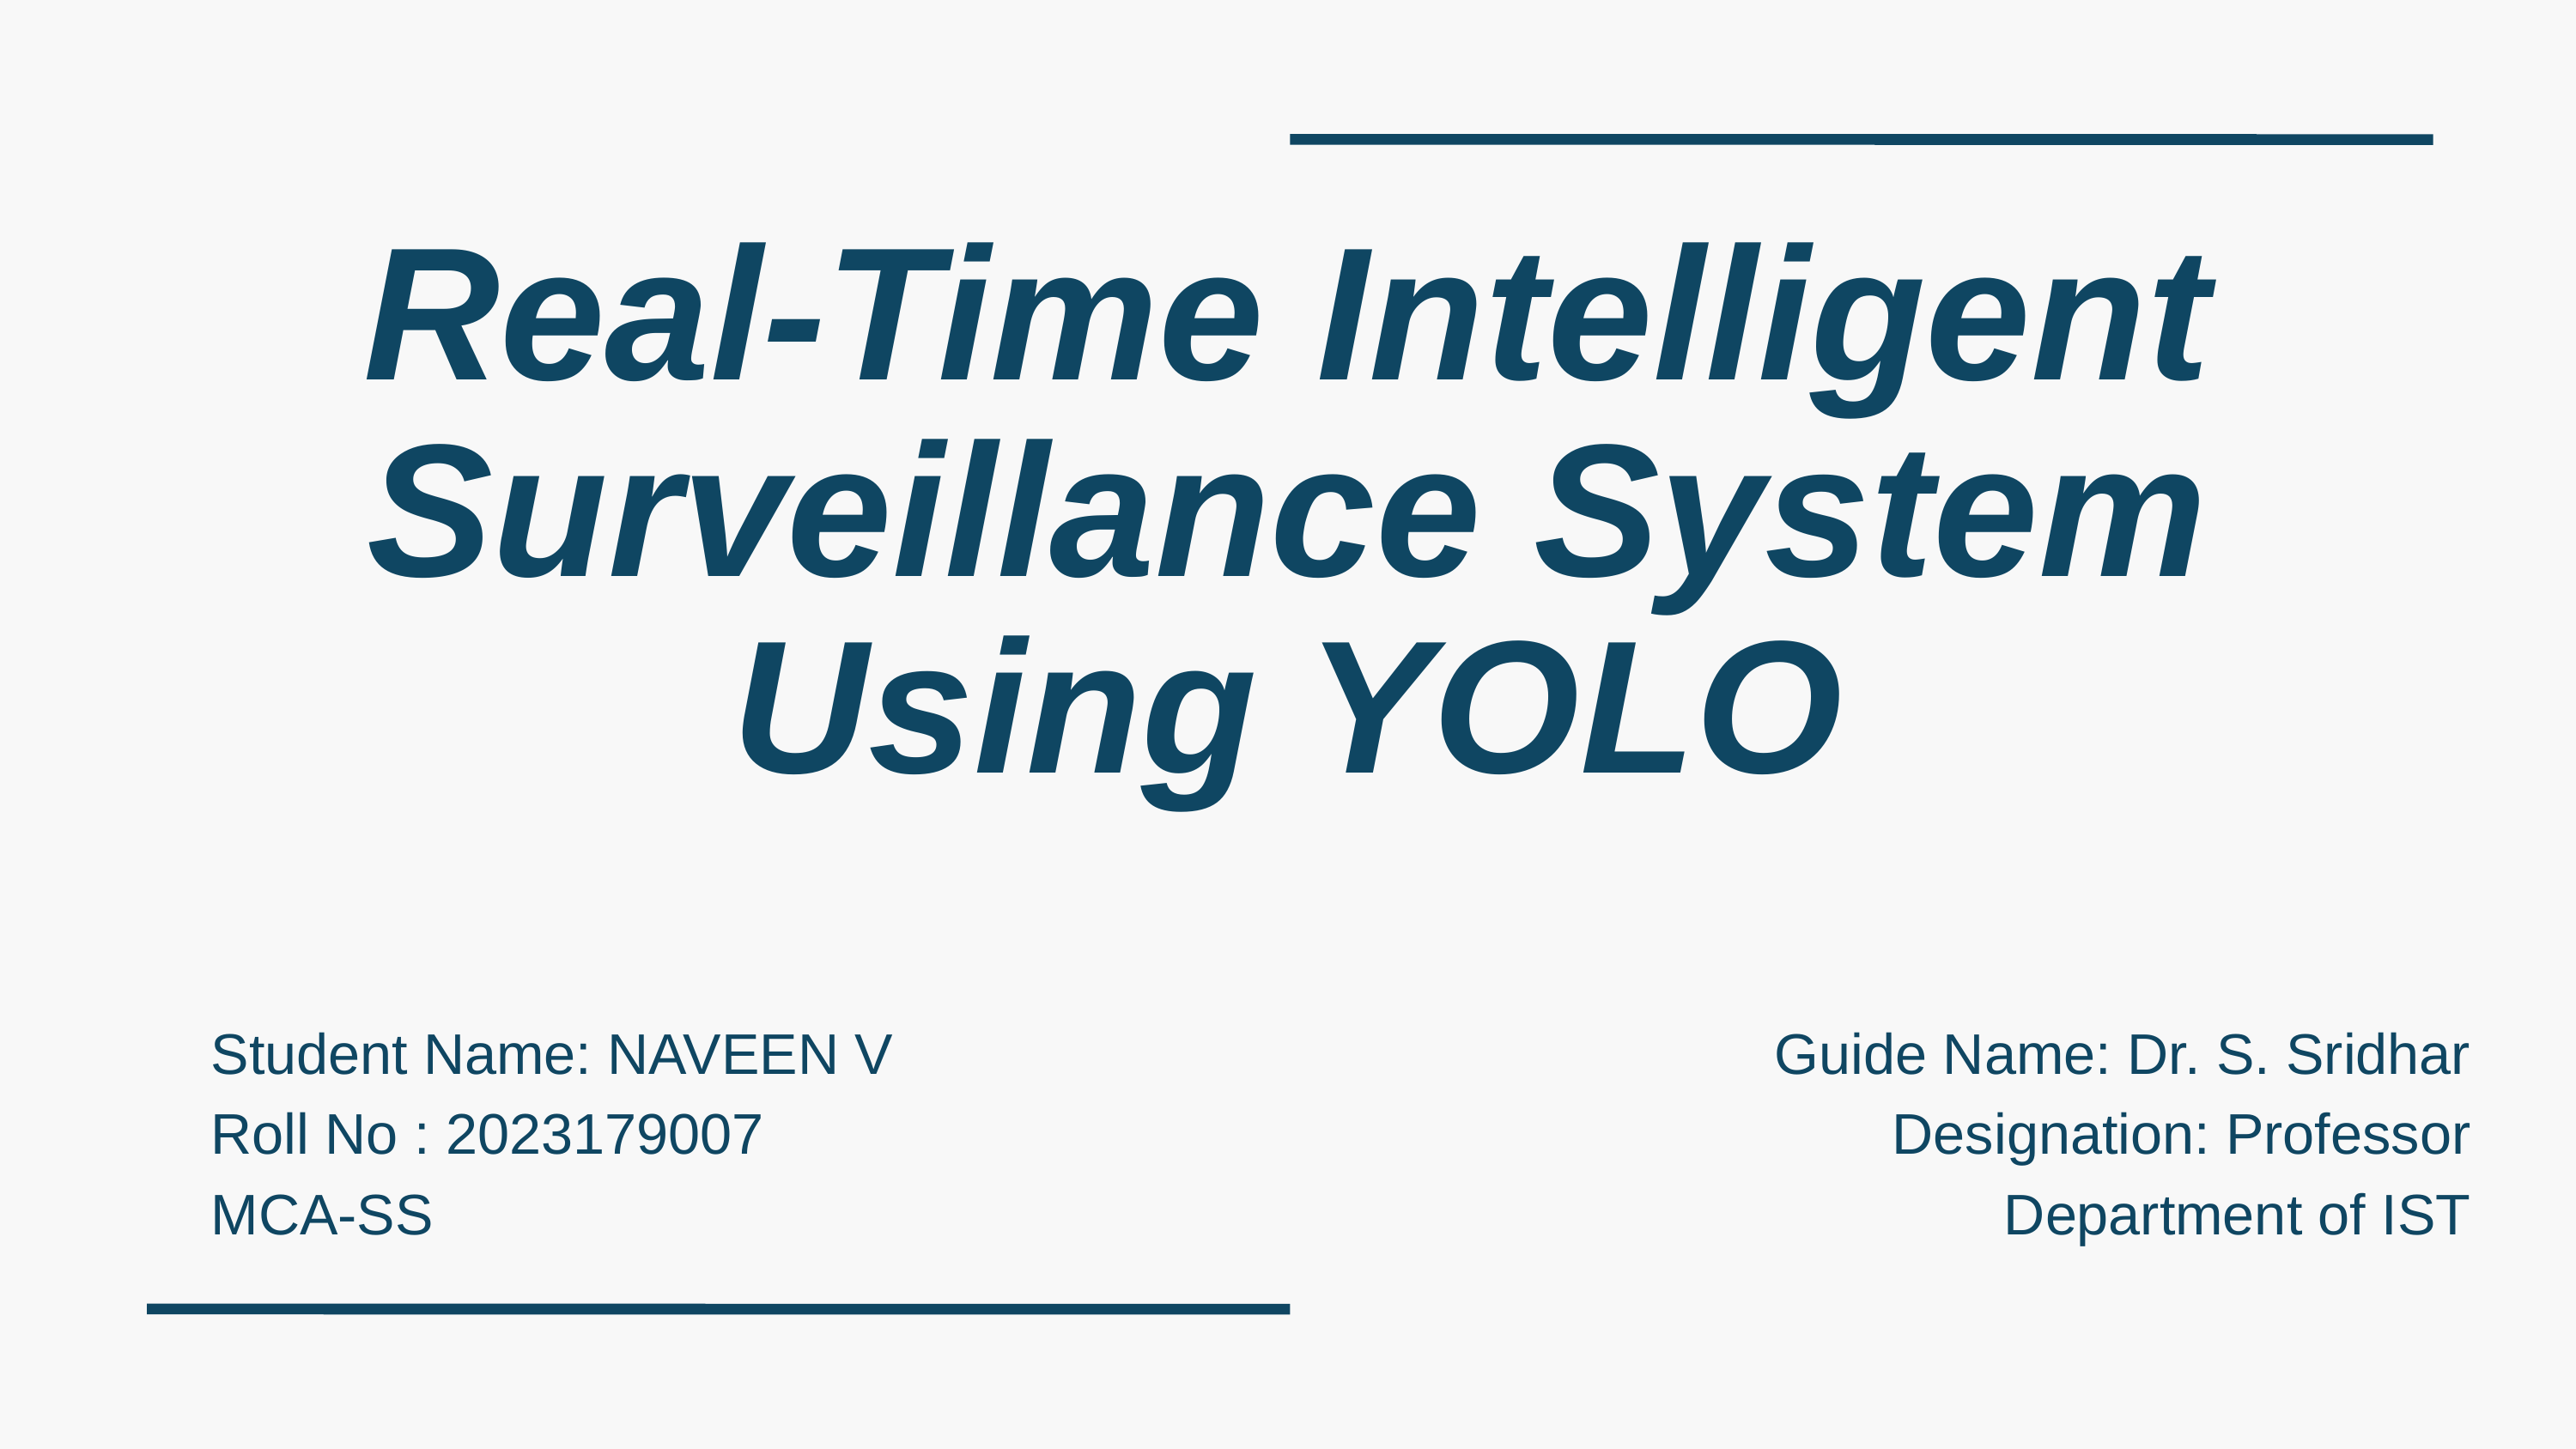

Real-Time Intelligent Surveillance System Using YOLO
Student Name: NAVEEN V
Roll No : 2023179007
MCA-SS
Guide Name: Dr. S. Sridhar
Designation: Professor
Department of IST